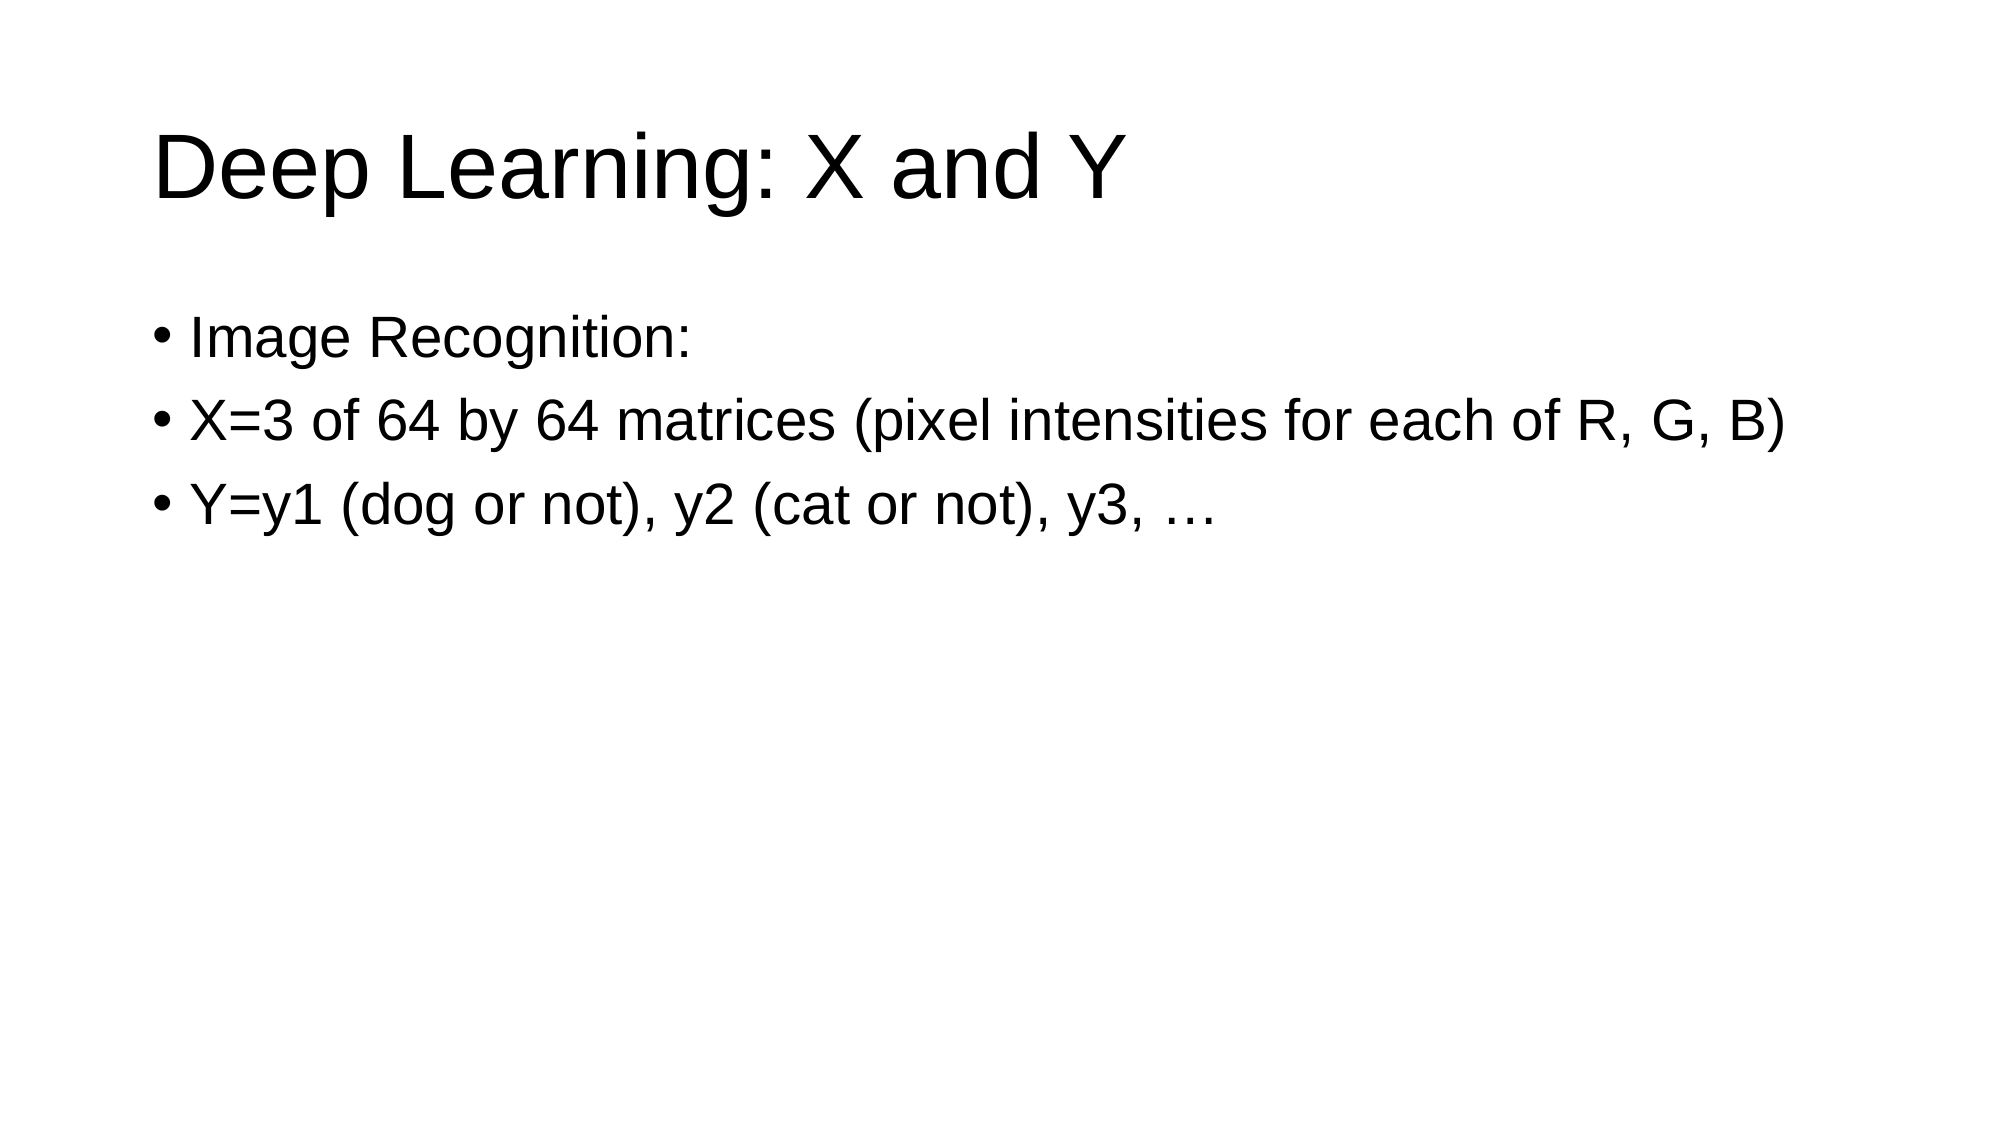

# Deep Learning: X and Y
Image Recognition:
X=3 of 64 by 64 matrices (pixel intensities for each of R, G, B)
Y=y1 (dog or not), y2 (cat or not), y3, …